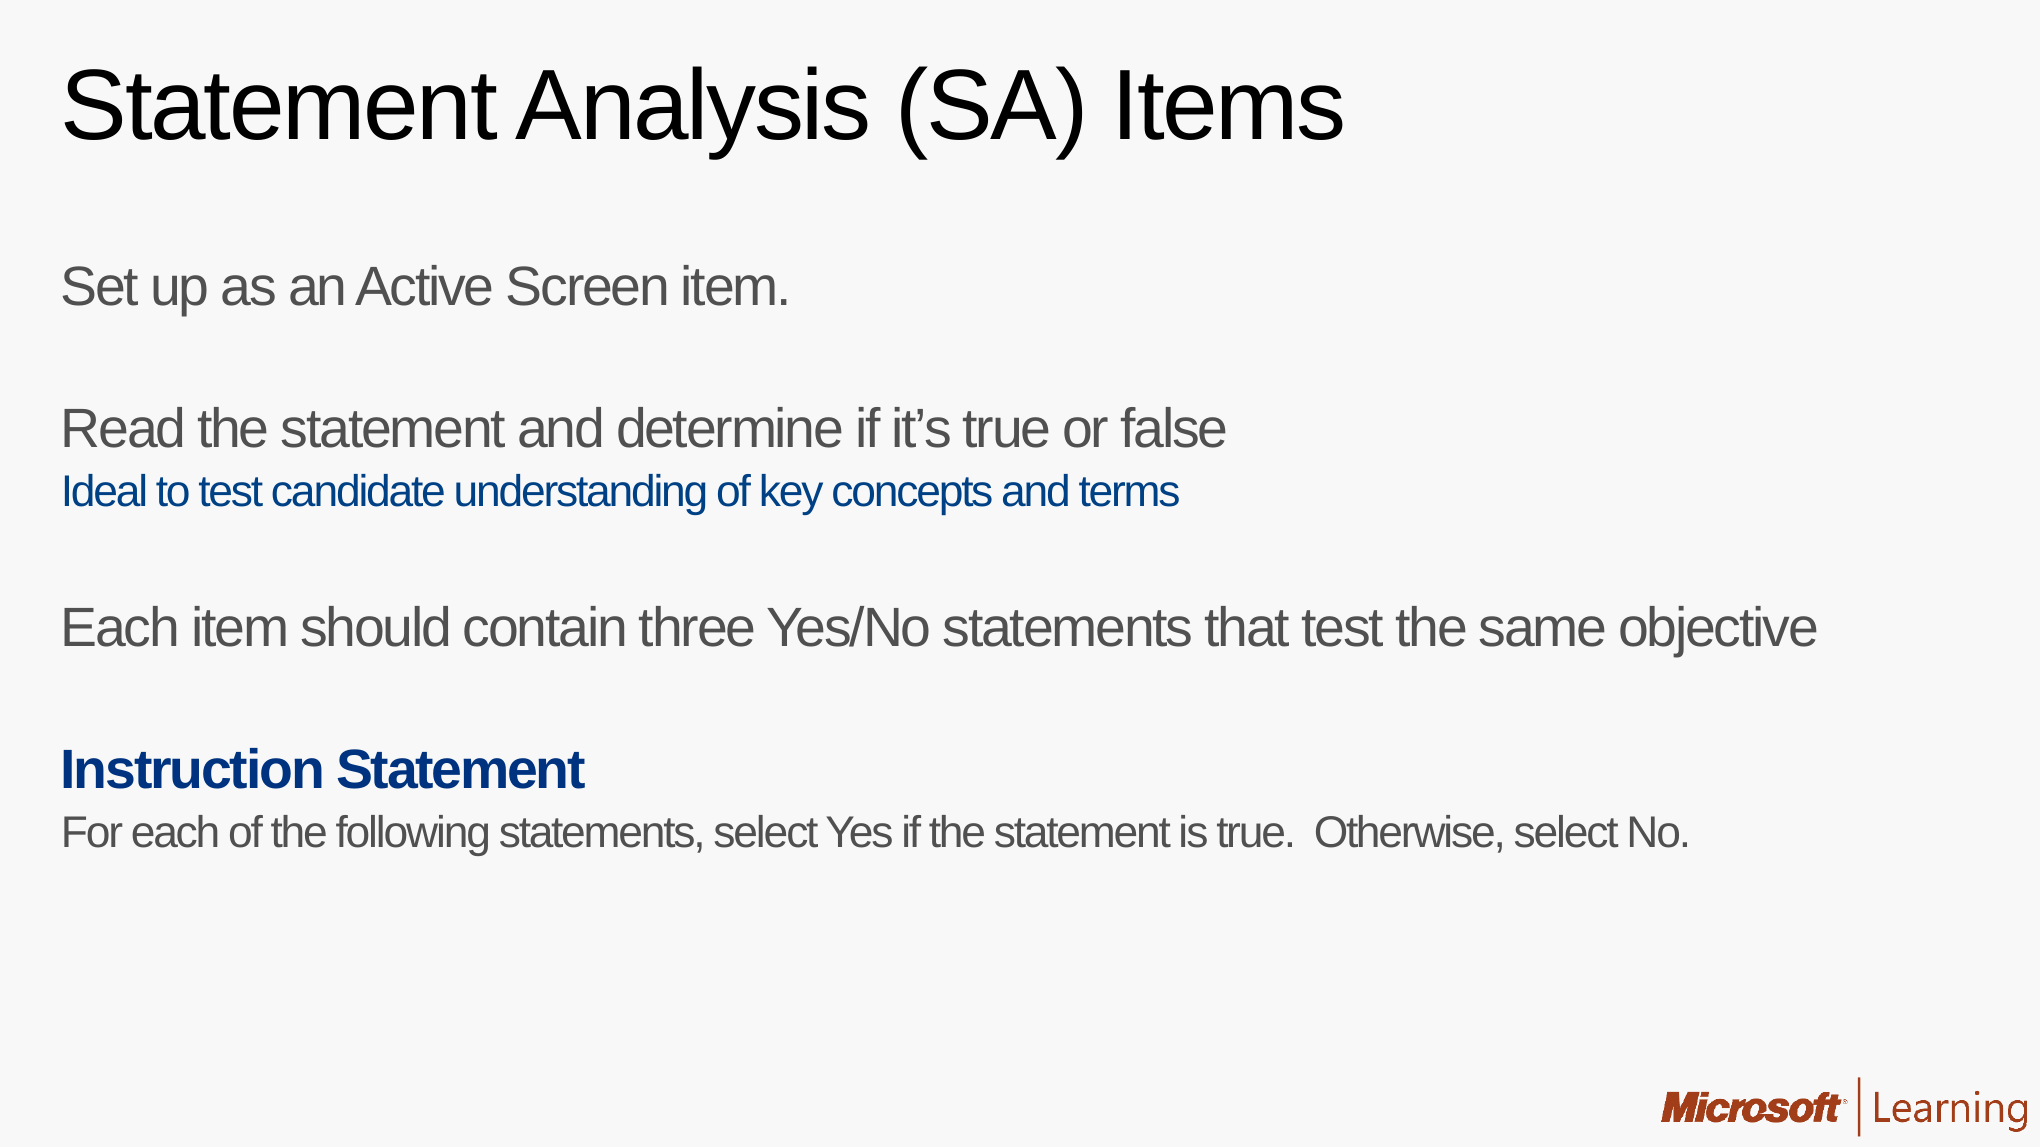

# Statement Analysis (SA) Items
Set up as an Active Screen item.

Read the statement and determine if it’s true or false
Ideal to test candidate understanding of key concepts and terms

Each item should contain three Yes/No statements that test the same objective

Instruction Statement
For each of the following statements, select Yes if the statement is true.  Otherwise, select No.